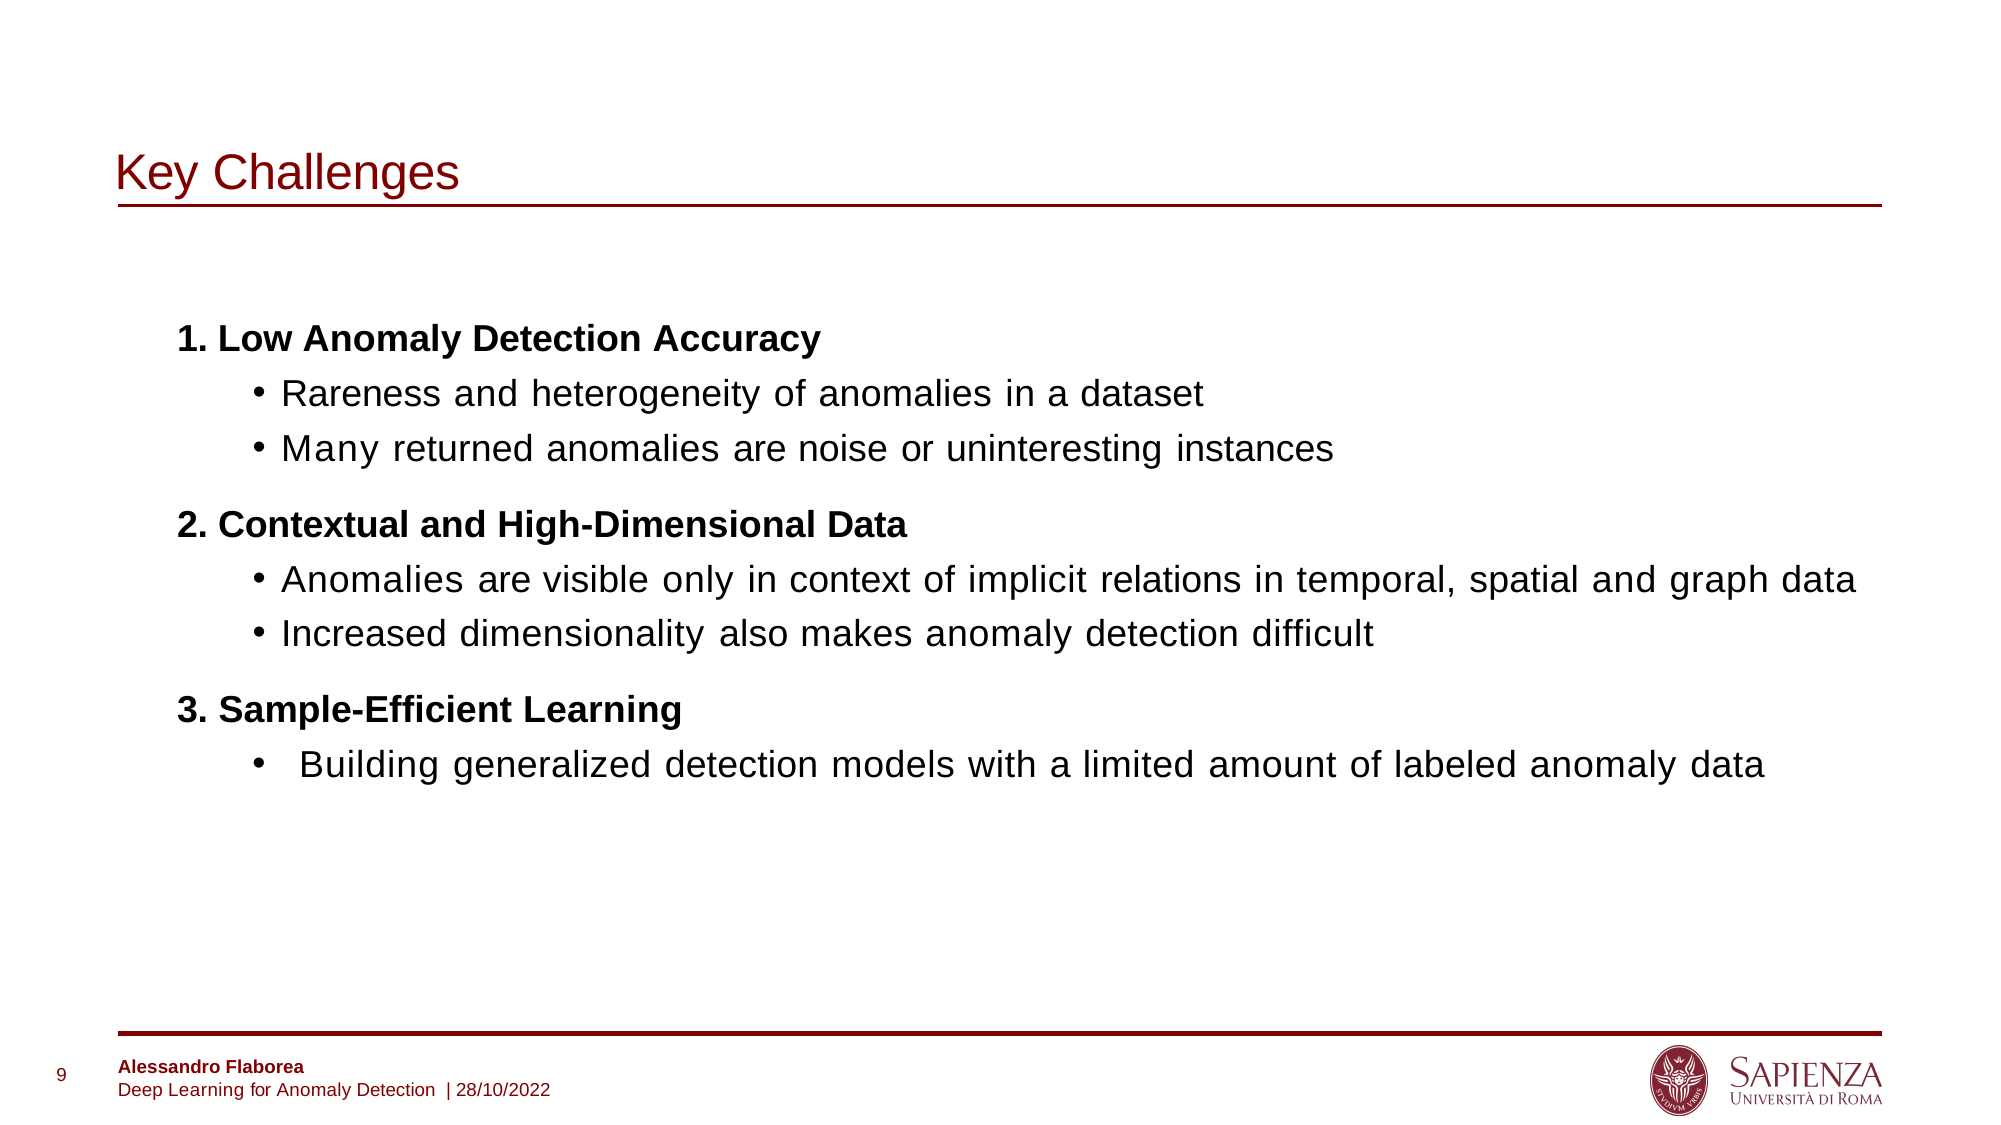

# Key Challenges
1. Low Anomaly Detection Accuracy
Rareness and heterogeneity of anomalies in a dataset
Many returned anomalies are noise or uninteresting instances
2. Contextual and High-Dimensional Data
Anomalies are visible only in context of implicit relations in temporal, spatial and graph data
Increased dimensionality also makes anomaly detection difficult
3. Sample-Efficient Learning
Building generalized detection models with a limited amount of labeled anomaly data

9